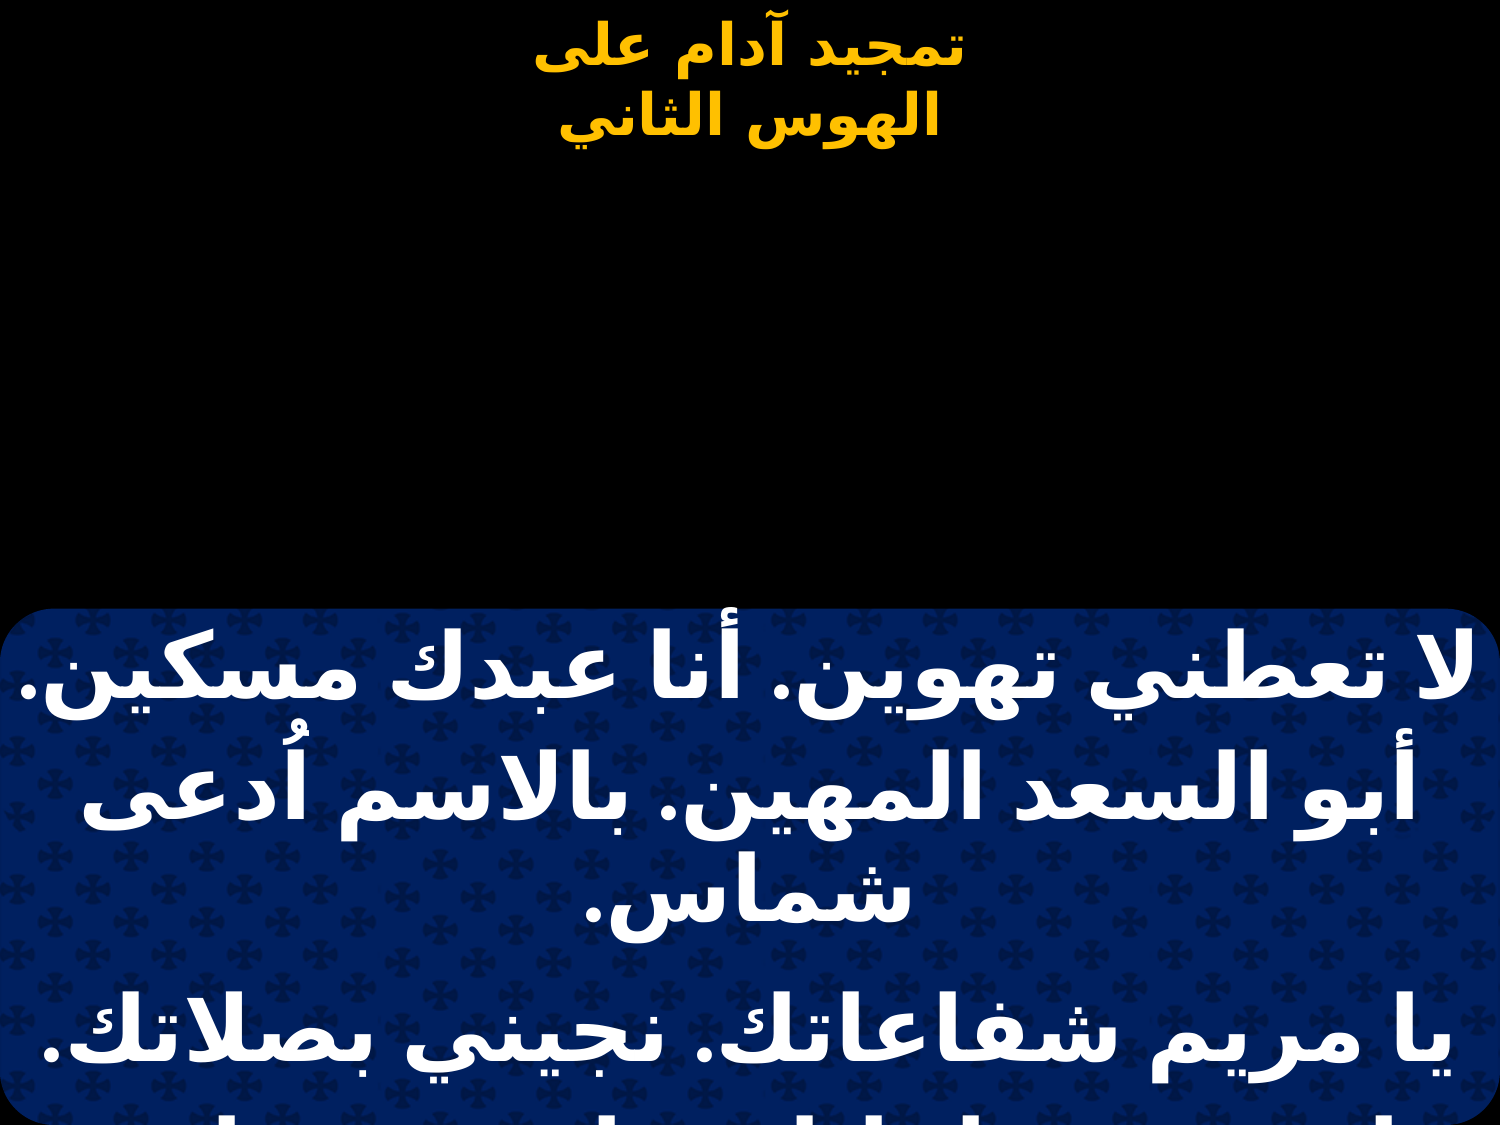

#
| لا تعطني تهوين. أنا عبدك مسكين. |
| --- |
| أبو السعد المهين. بالاسم اُدعى شماس. |
|  |
| يا مريم شفاعاتك. نجيني بصلاتك. |
| يا من بشفاعاتك. خلصت متياس. |